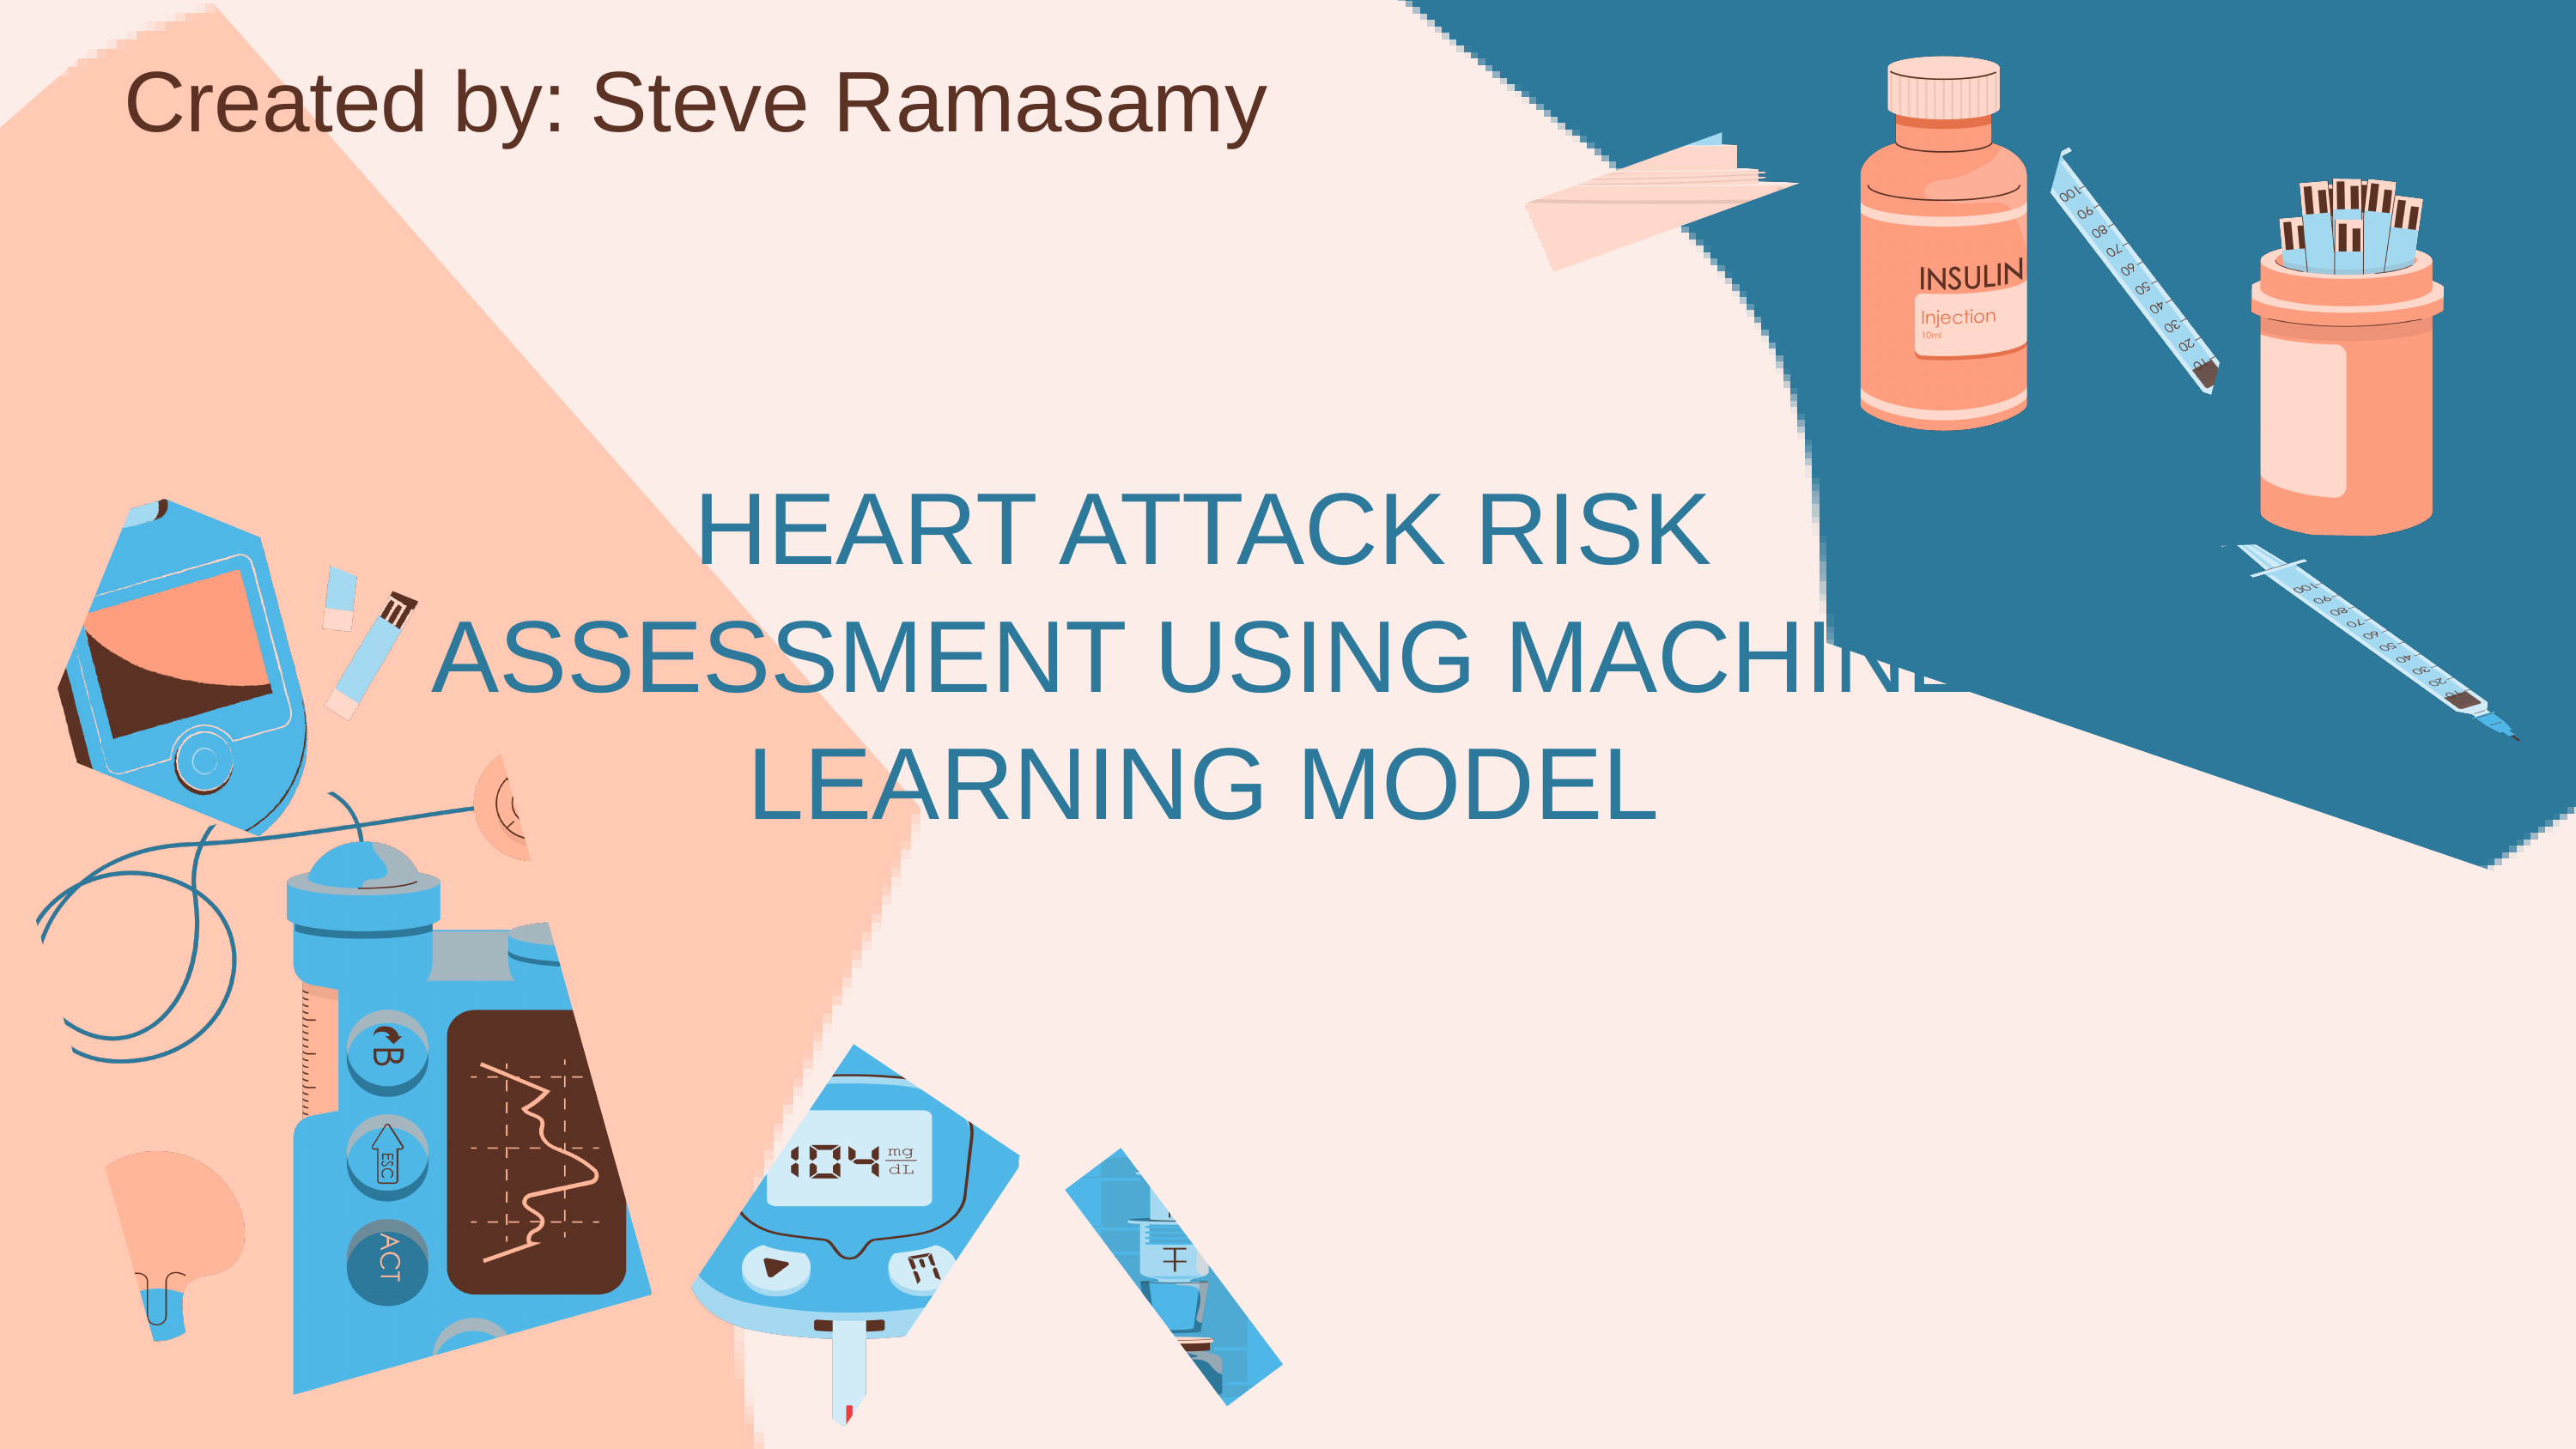

Created by: Steve Ramasamy

HEART ATTACK RISK ASSESSMENT USING MACHINE LEARNING MODEL